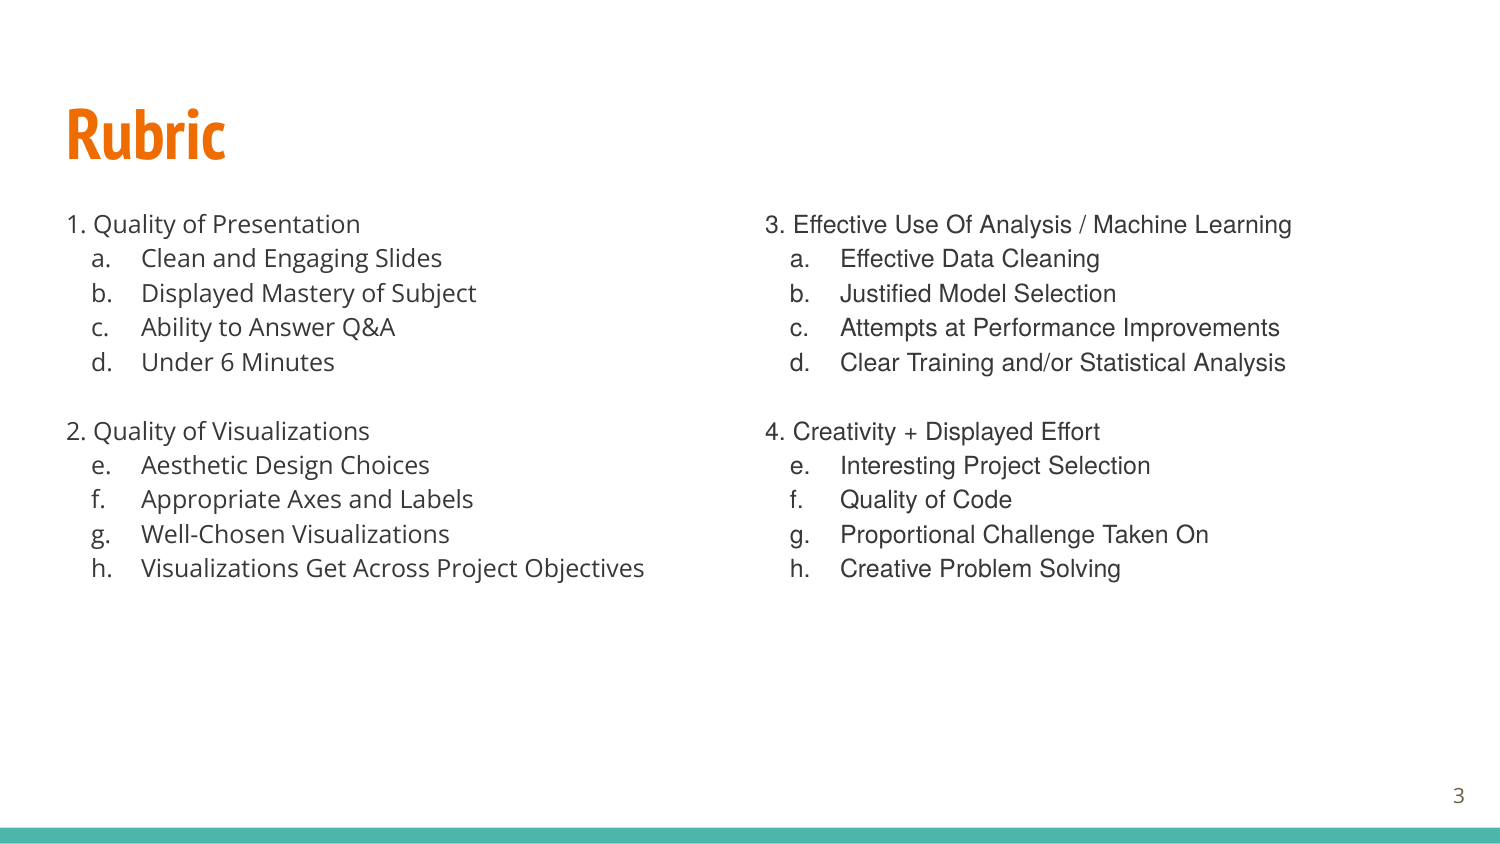

# Rubric
1. Quality of Presentation
Clean and Engaging Slides
Displayed Mastery of Subject
Ability to Answer Q&A
Under 6 Minutes

2. Quality of Visualizations
Aesthetic Design Choices
Appropriate Axes and Labels
Well-Chosen Visualizations
Visualizations Get Across Project Objectives
3. Effective Use Of Analysis / Machine Learning
Effective Data Cleaning
Justified Model Selection
Attempts at Performance Improvements
Clear Training and/or Statistical Analysis

4. Creativity + Displayed Effort
Interesting Project Selection
Quality of Code
Proportional Challenge Taken On
Creative Problem Solving
3